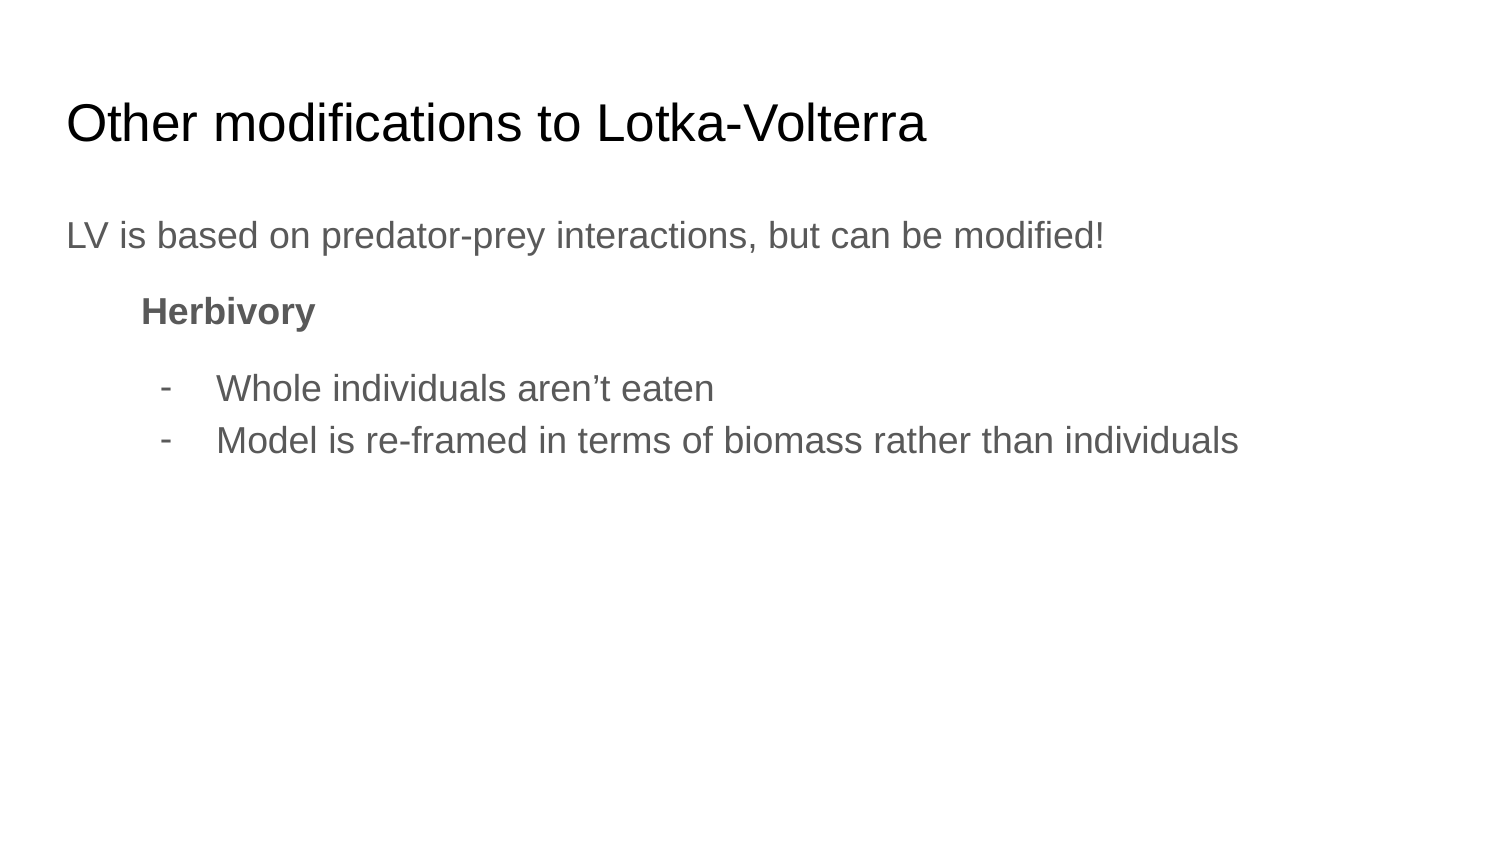

# Other modifications to Lotka-Volterra
LV is based on predator-prey interactions, but can be modified!
Herbivory
Whole individuals aren’t eaten
Model is re-framed in terms of biomass rather than individuals